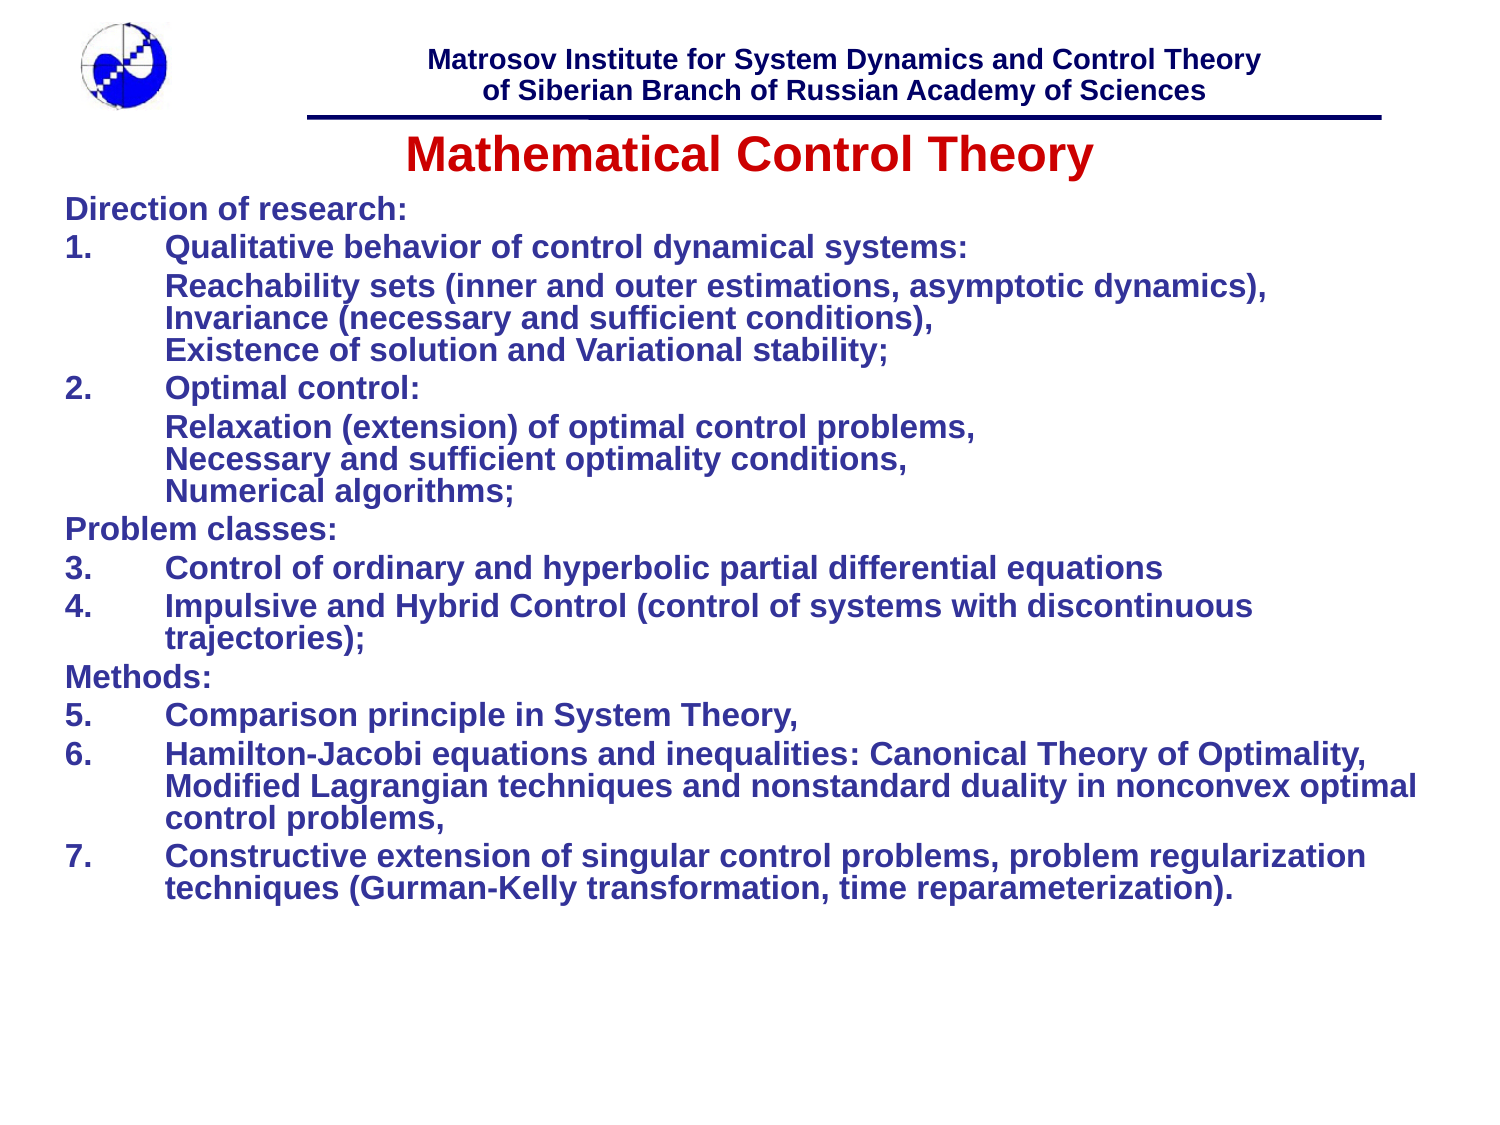

# Mathematical Control Theory
Direction of research:
Qualitative behavior of control dynamical systems:
	Reachability sets (inner and outer estimations, asymptotic dynamics),
Invariance (necessary and sufficient conditions),
Existence of solution and Variational stability;
Optimal control:
	Relaxation (extension) of optimal control problems,
Necessary and sufficient optimality conditions,
Numerical algorithms;
Problem classes:
Control of ordinary and hyperbolic partial differential equations
Impulsive and Hybrid Control (control of systems with discontinuous trajectories);
Methods:
Comparison principle in System Theory,
Hamilton-Jacobi equations and inequalities: Canonical Theory of Optimality, Modified Lagrangian techniques and nonstandard duality in nonconvex optimal control problems,
Constructive extension of singular control problems, problem regularization techniques (Gurman-Kelly transformation, time reparameterization).